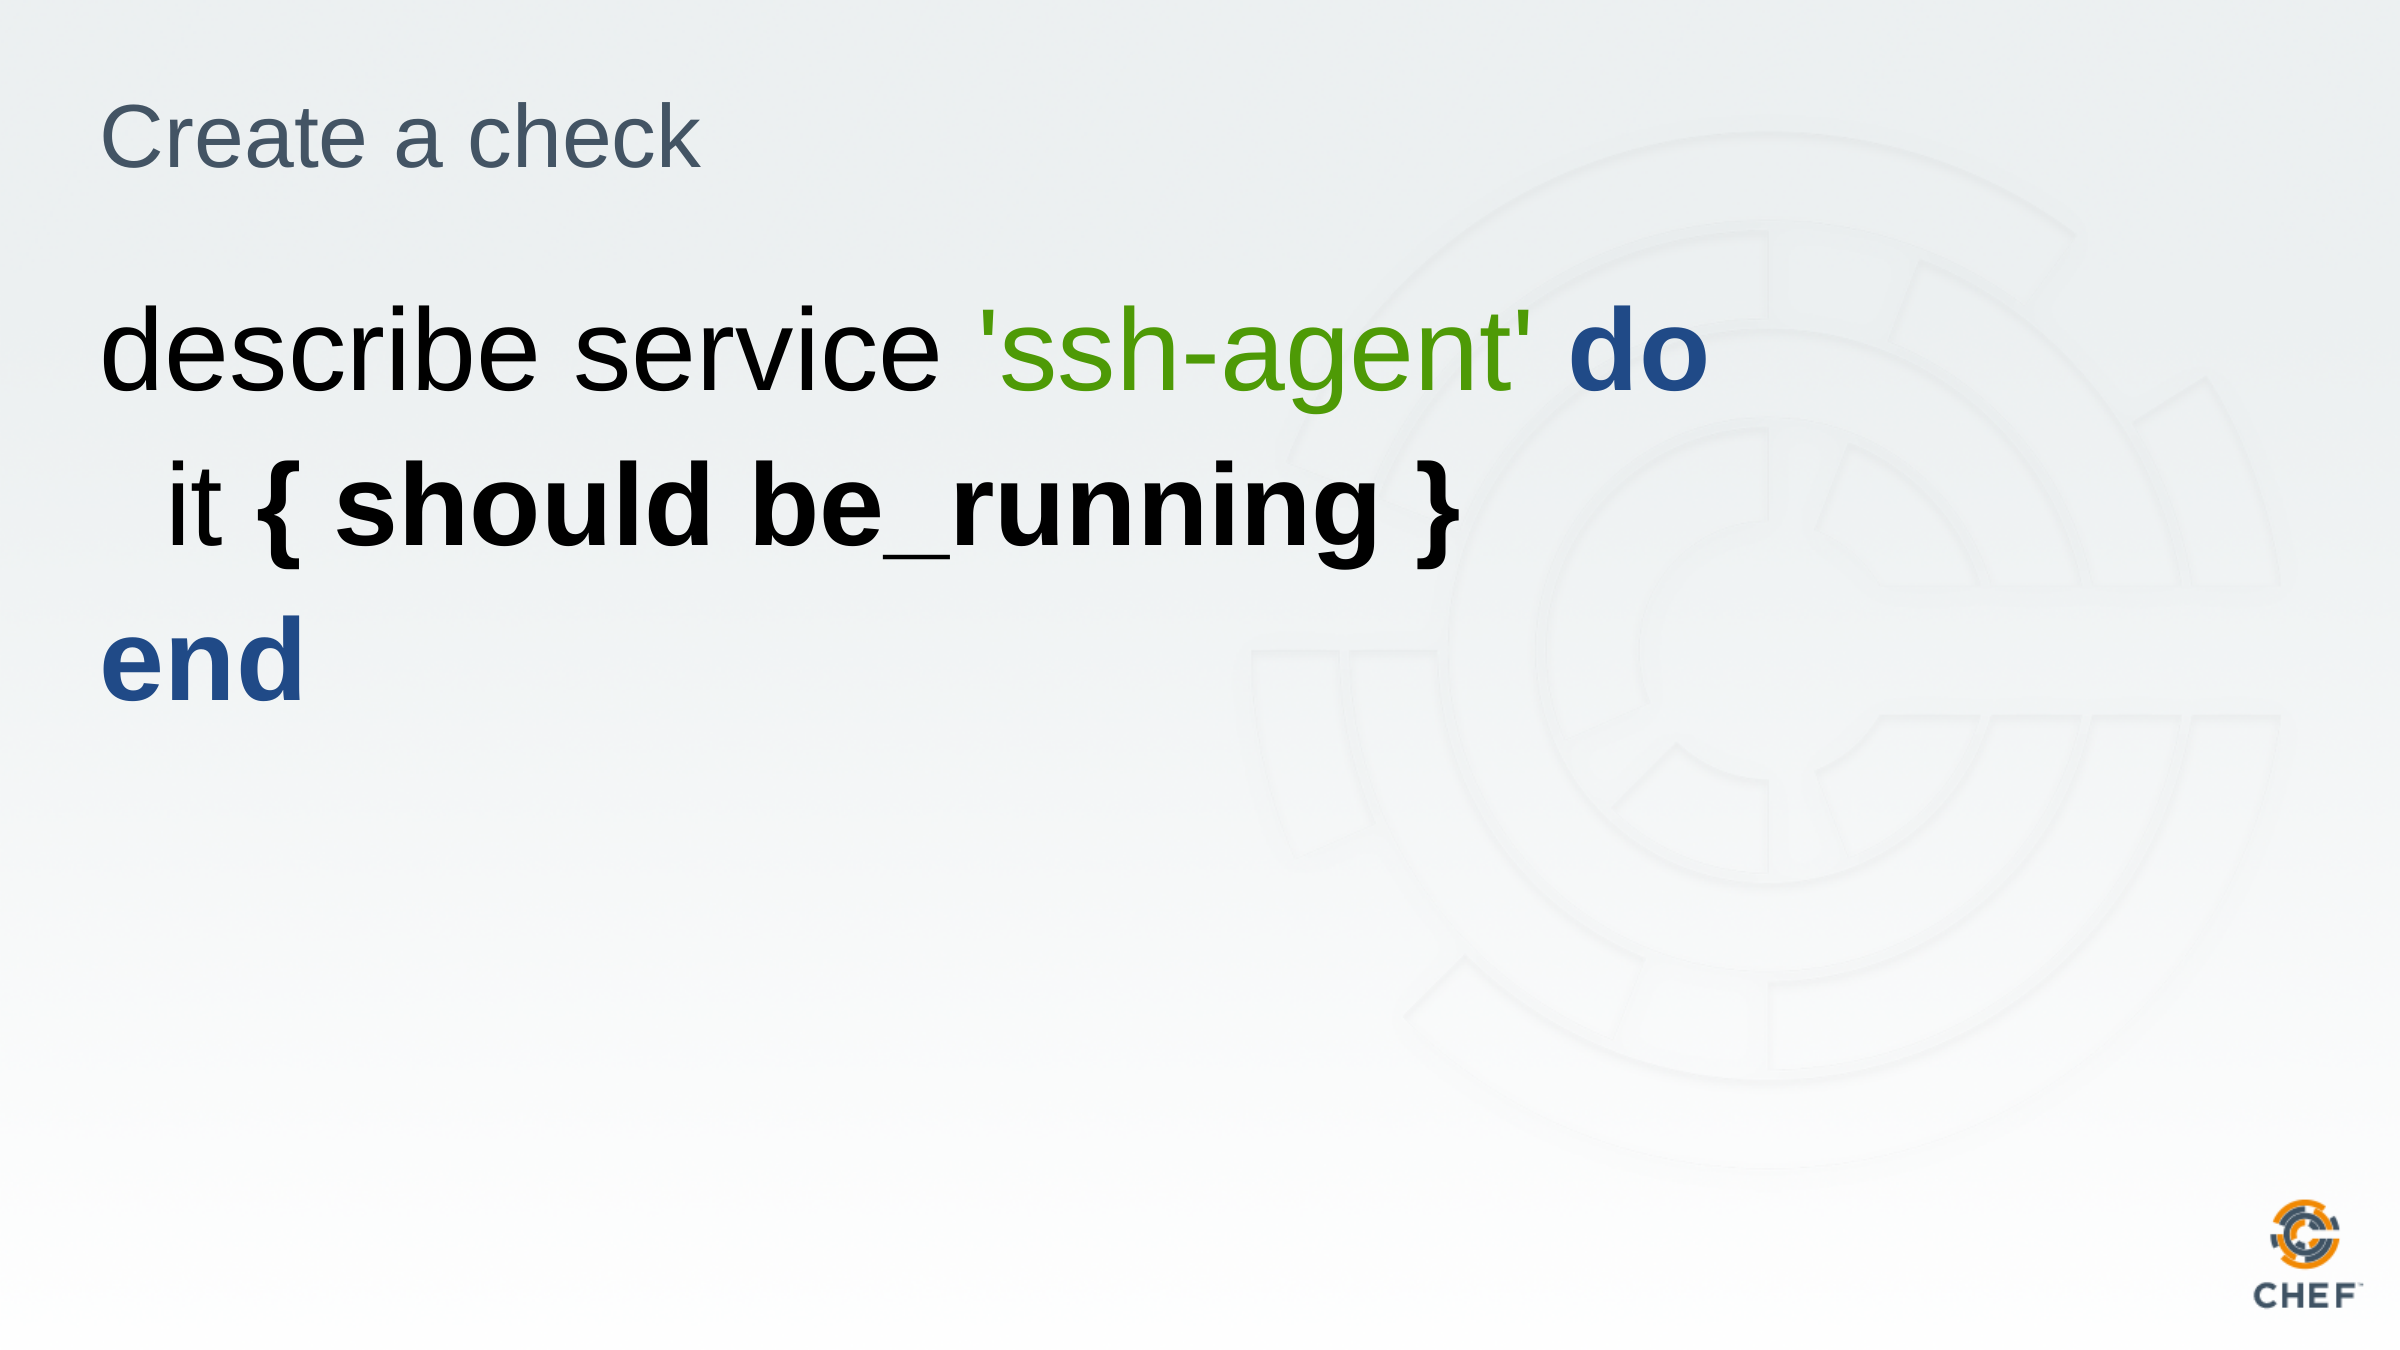

# Create a check
describe service 'ssh-agent' do
  it { should be_running }
end